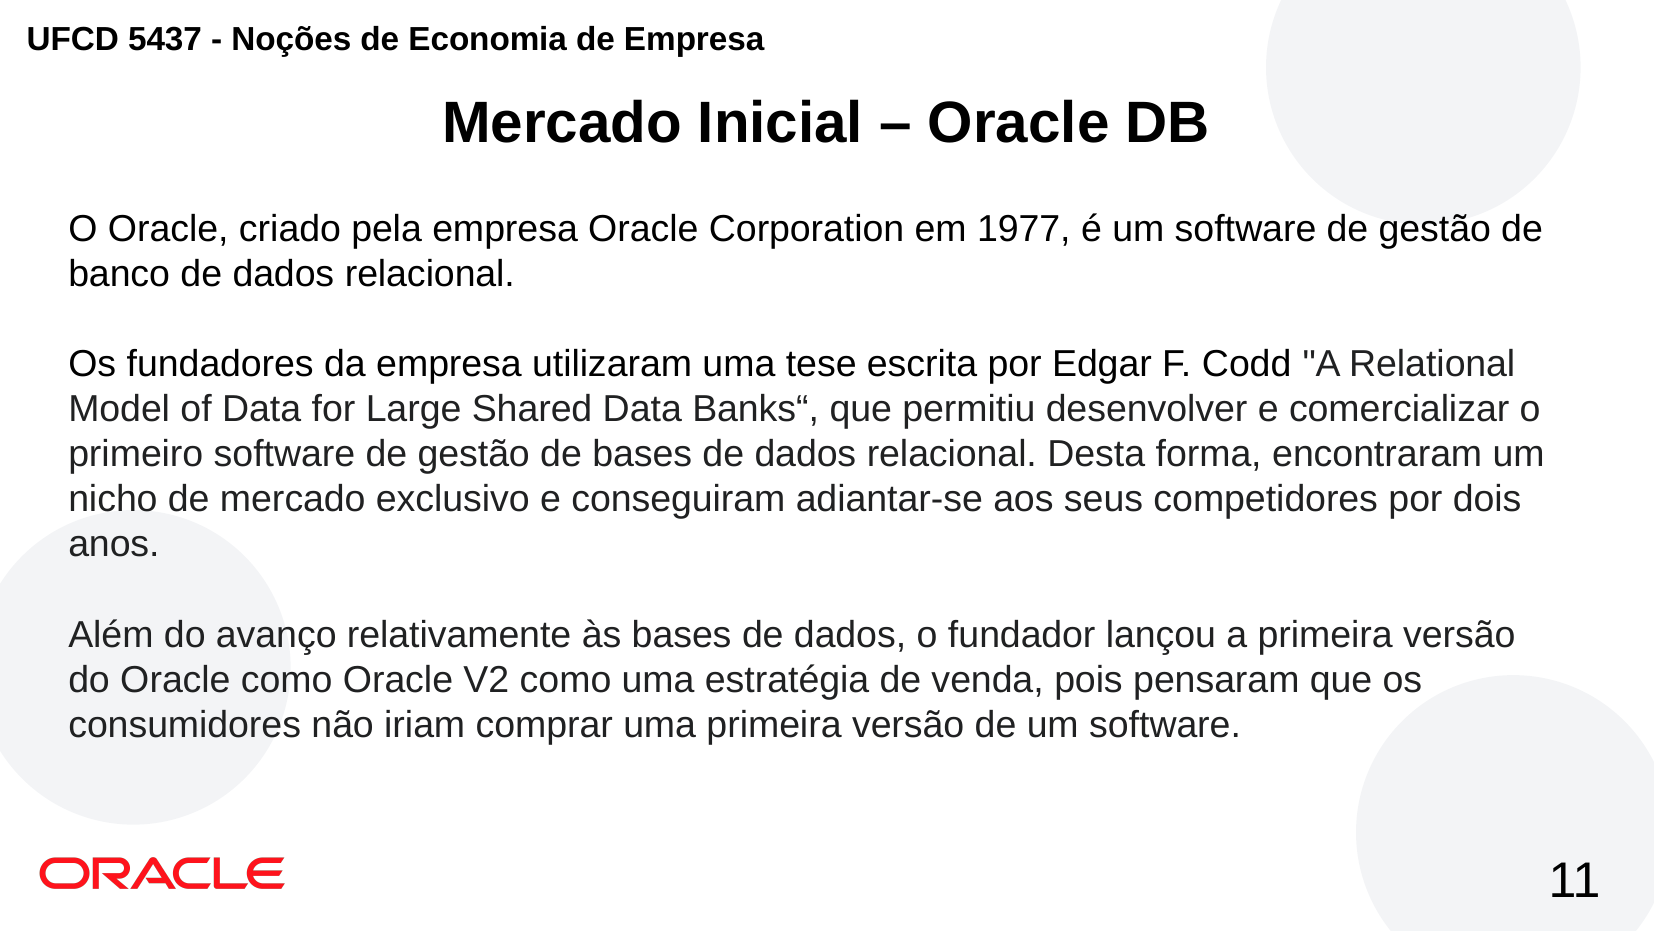

Mercado Inicial – Oracle DB
O Oracle, criado pela empresa Oracle Corporation em 1977, é um software de gestão de banco de dados relacional.
Os fundadores da empresa utilizaram uma tese escrita por Edgar F. Codd "A Relational Model of Data for Large Shared Data Banks“, que permitiu desenvolver e comercializar o primeiro software de gestão de bases de dados relacional. Desta forma, encontraram um nicho de mercado exclusivo e conseguiram adiantar-se aos seus competidores por dois anos.
Além do avanço relativamente às bases de dados, o fundador lançou a primeira versão do Oracle como Oracle V2 como uma estratégia de venda, pois pensaram que os consumidores não iriam comprar uma primeira versão de um software.